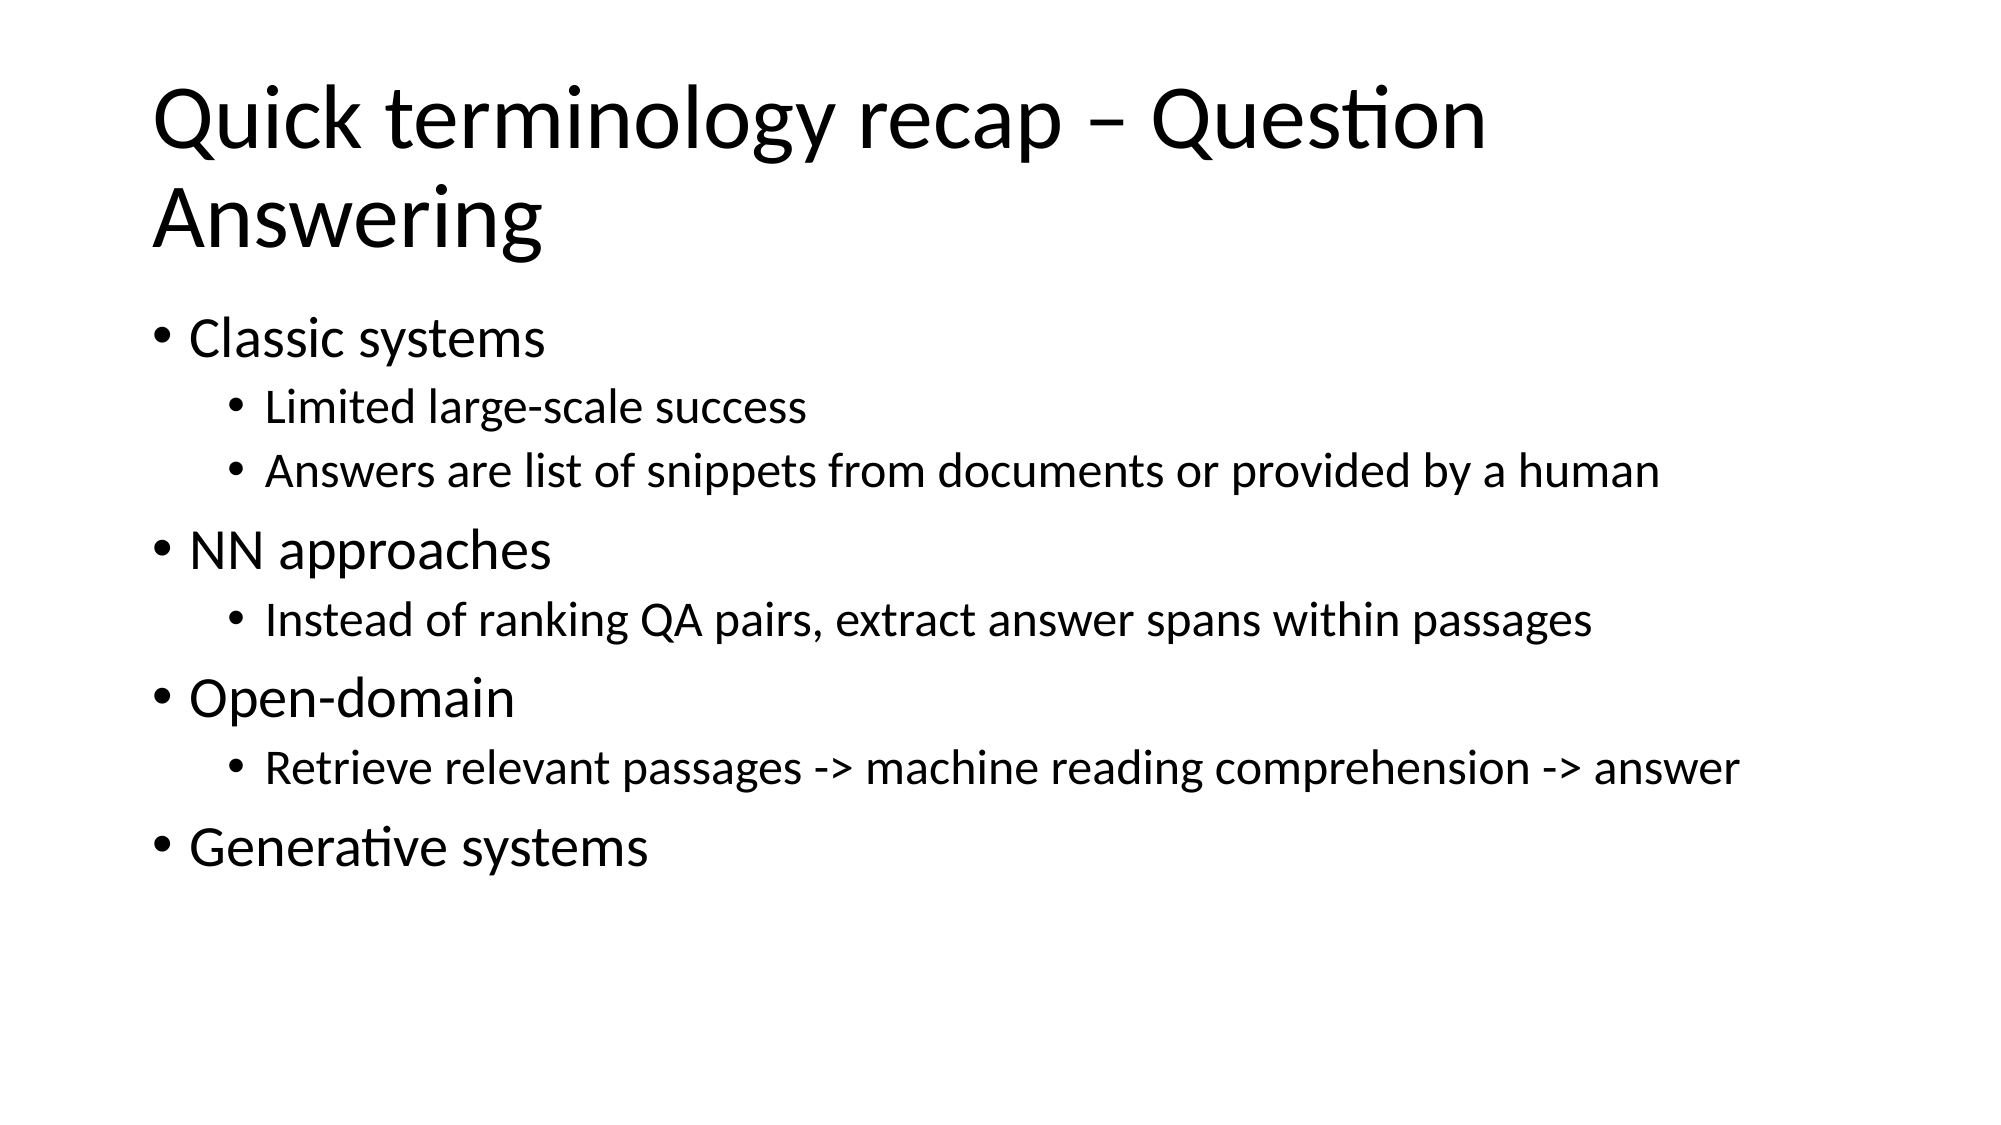

# Quick terminology recap – Question Answering
Classic systems
Limited large-scale success
Answers are list of snippets from documents or provided by a human
NN approaches
Instead of ranking QA pairs, extract answer spans within passages
Open-domain
Retrieve relevant passages -> machine reading comprehension -> answer
Generative systems